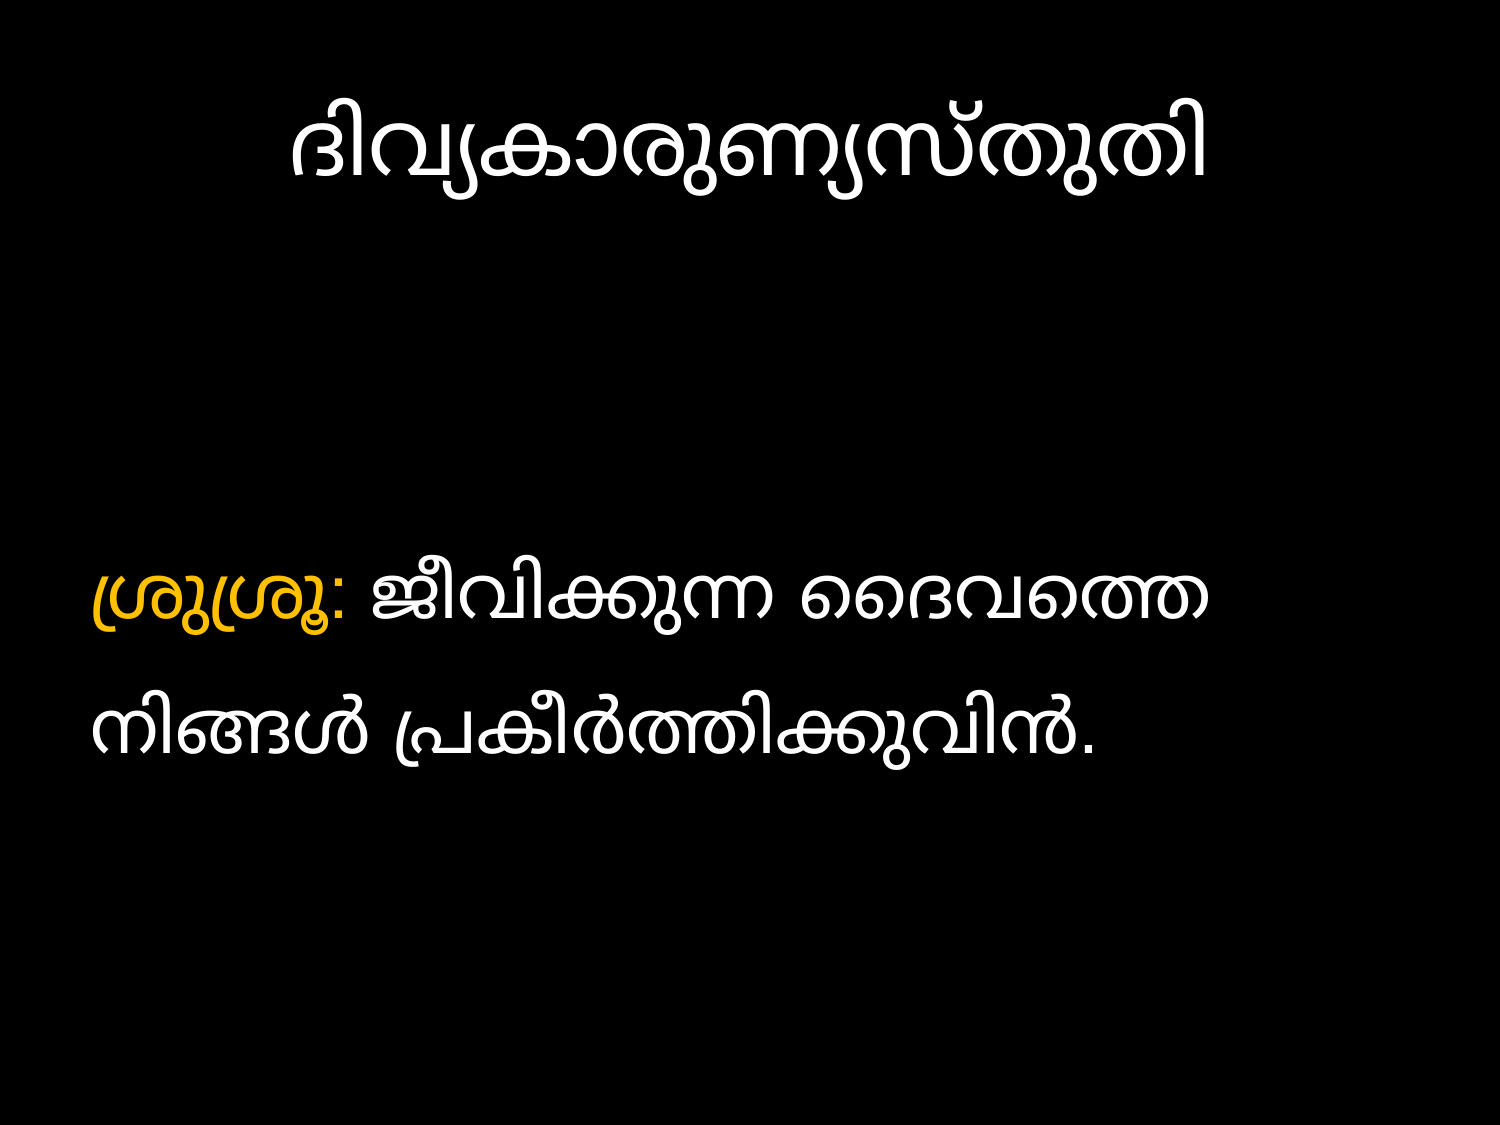

# ദിവ്യകാരുണ്യസ്തുതി
ശ്രുശ്രൂ: ജീവിക്കുന്ന ദൈവത്തെ
നിങ്ങള്‍ പ്രകീര്‍ത്തിക്കുവിന്‍.